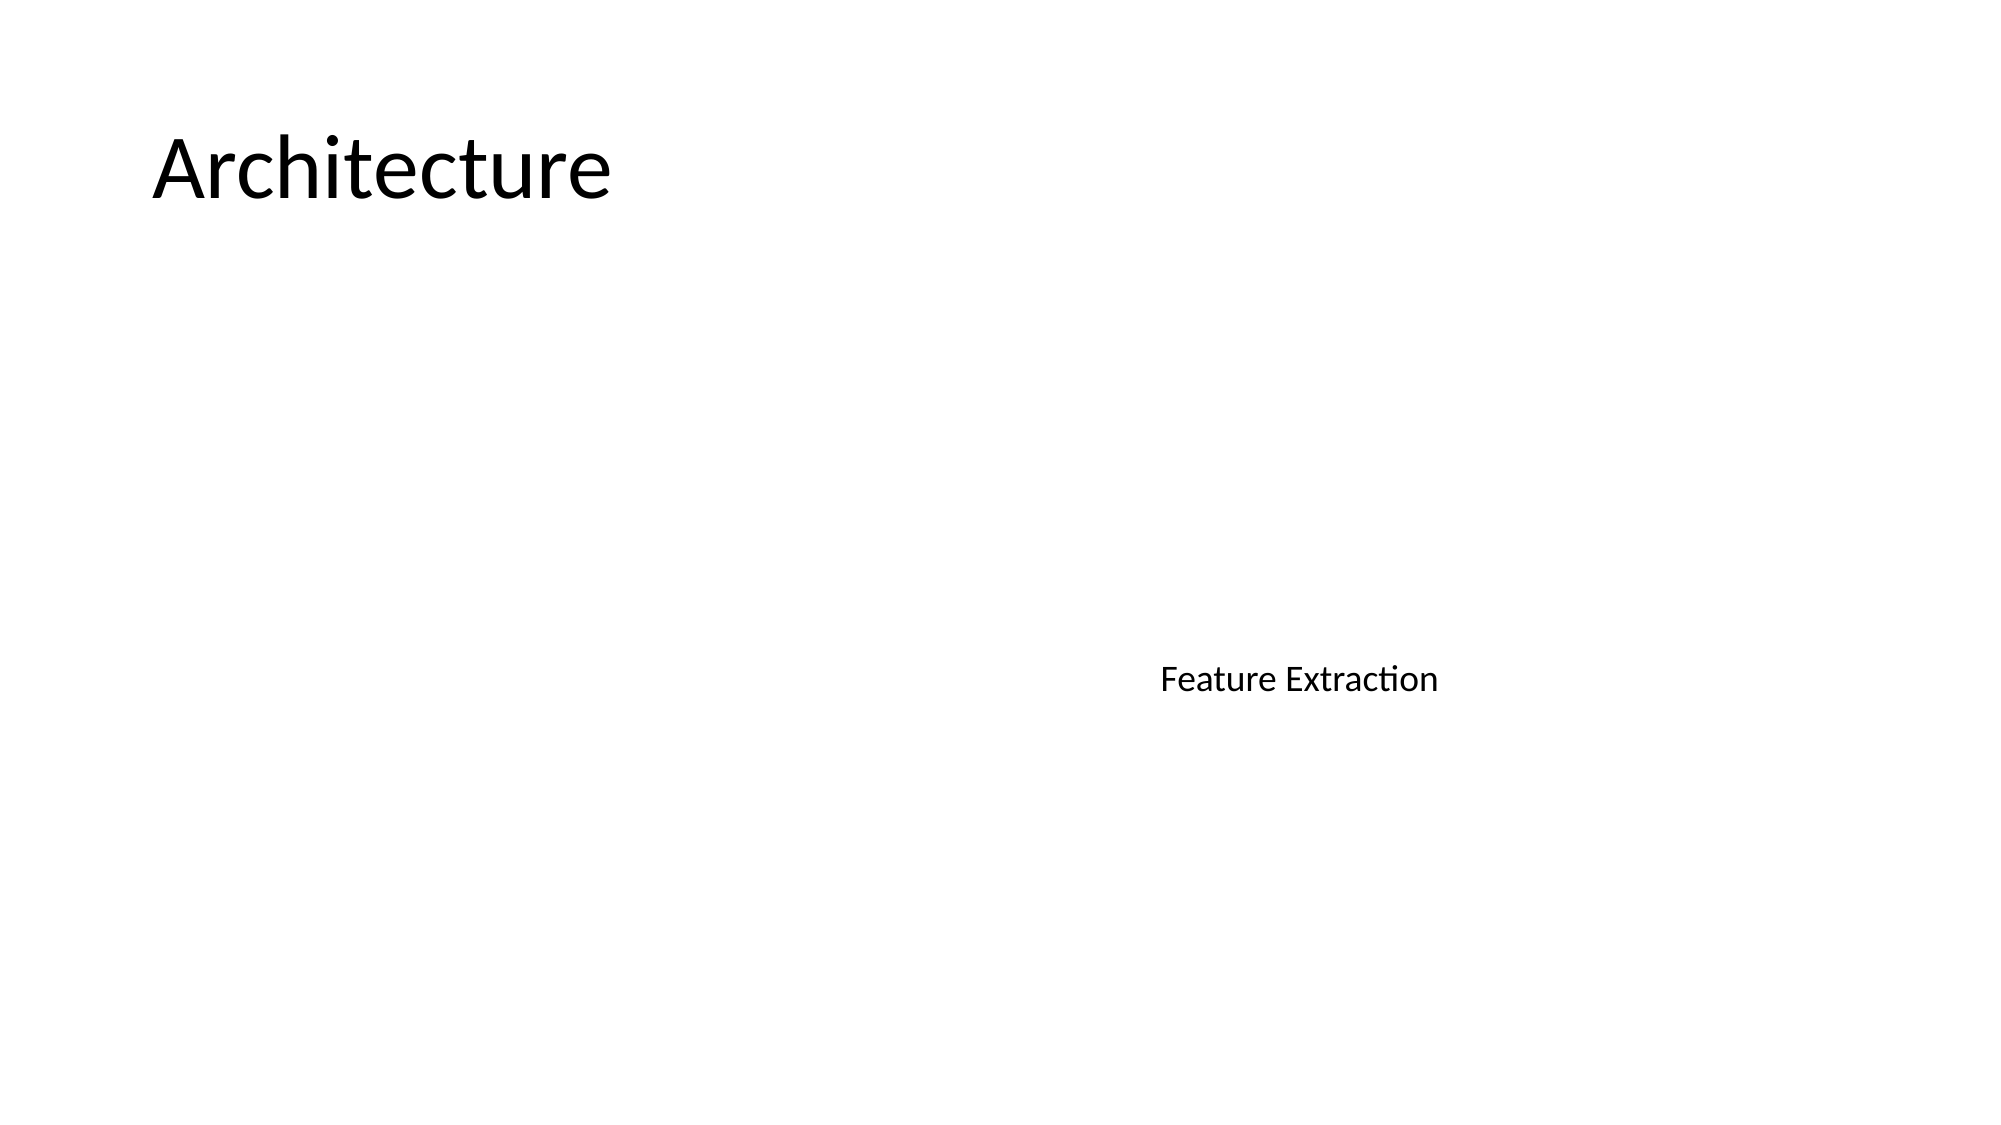

# Architecture
ML
Convensional
DL
Architecture and Evaluate
Feature Extraction